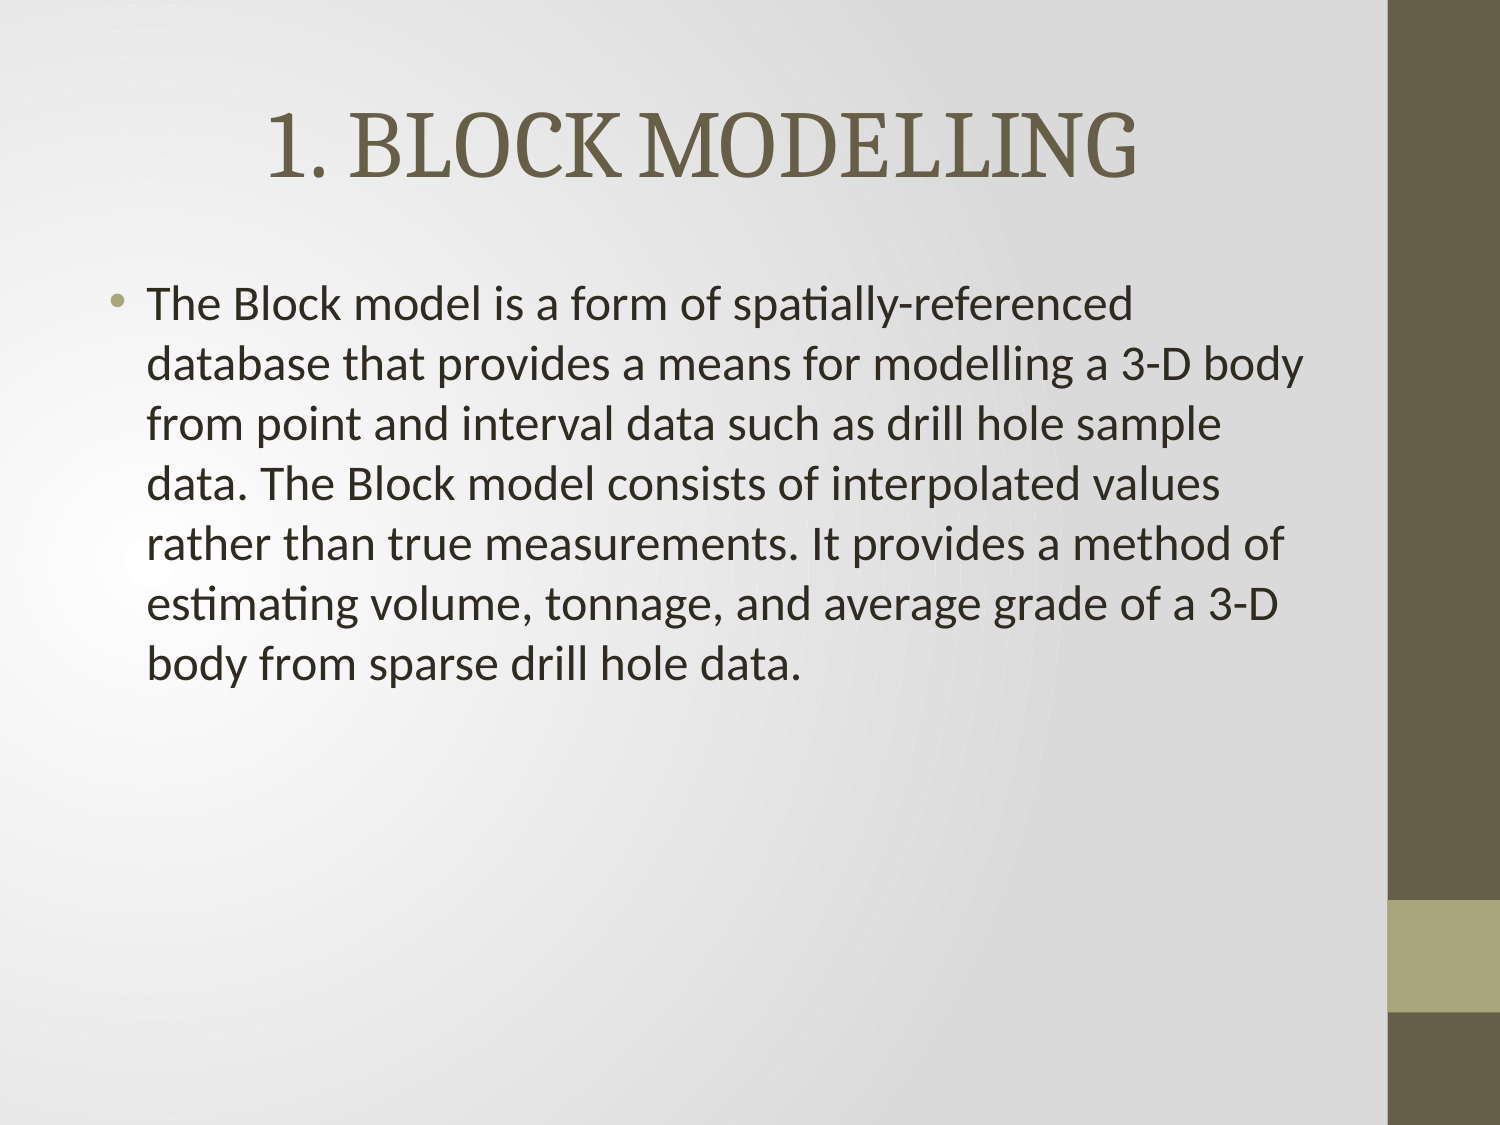

# 1. BLOCK MODELLING
The Block model is a form of spatially-referenced database that provides a means for modelling a 3-D body from point and interval data such as drill hole sample data. The Block model consists of interpolated values rather than true measurements. It provides a method of estimating volume, tonnage, and average grade of a 3-D body from sparse drill hole data.